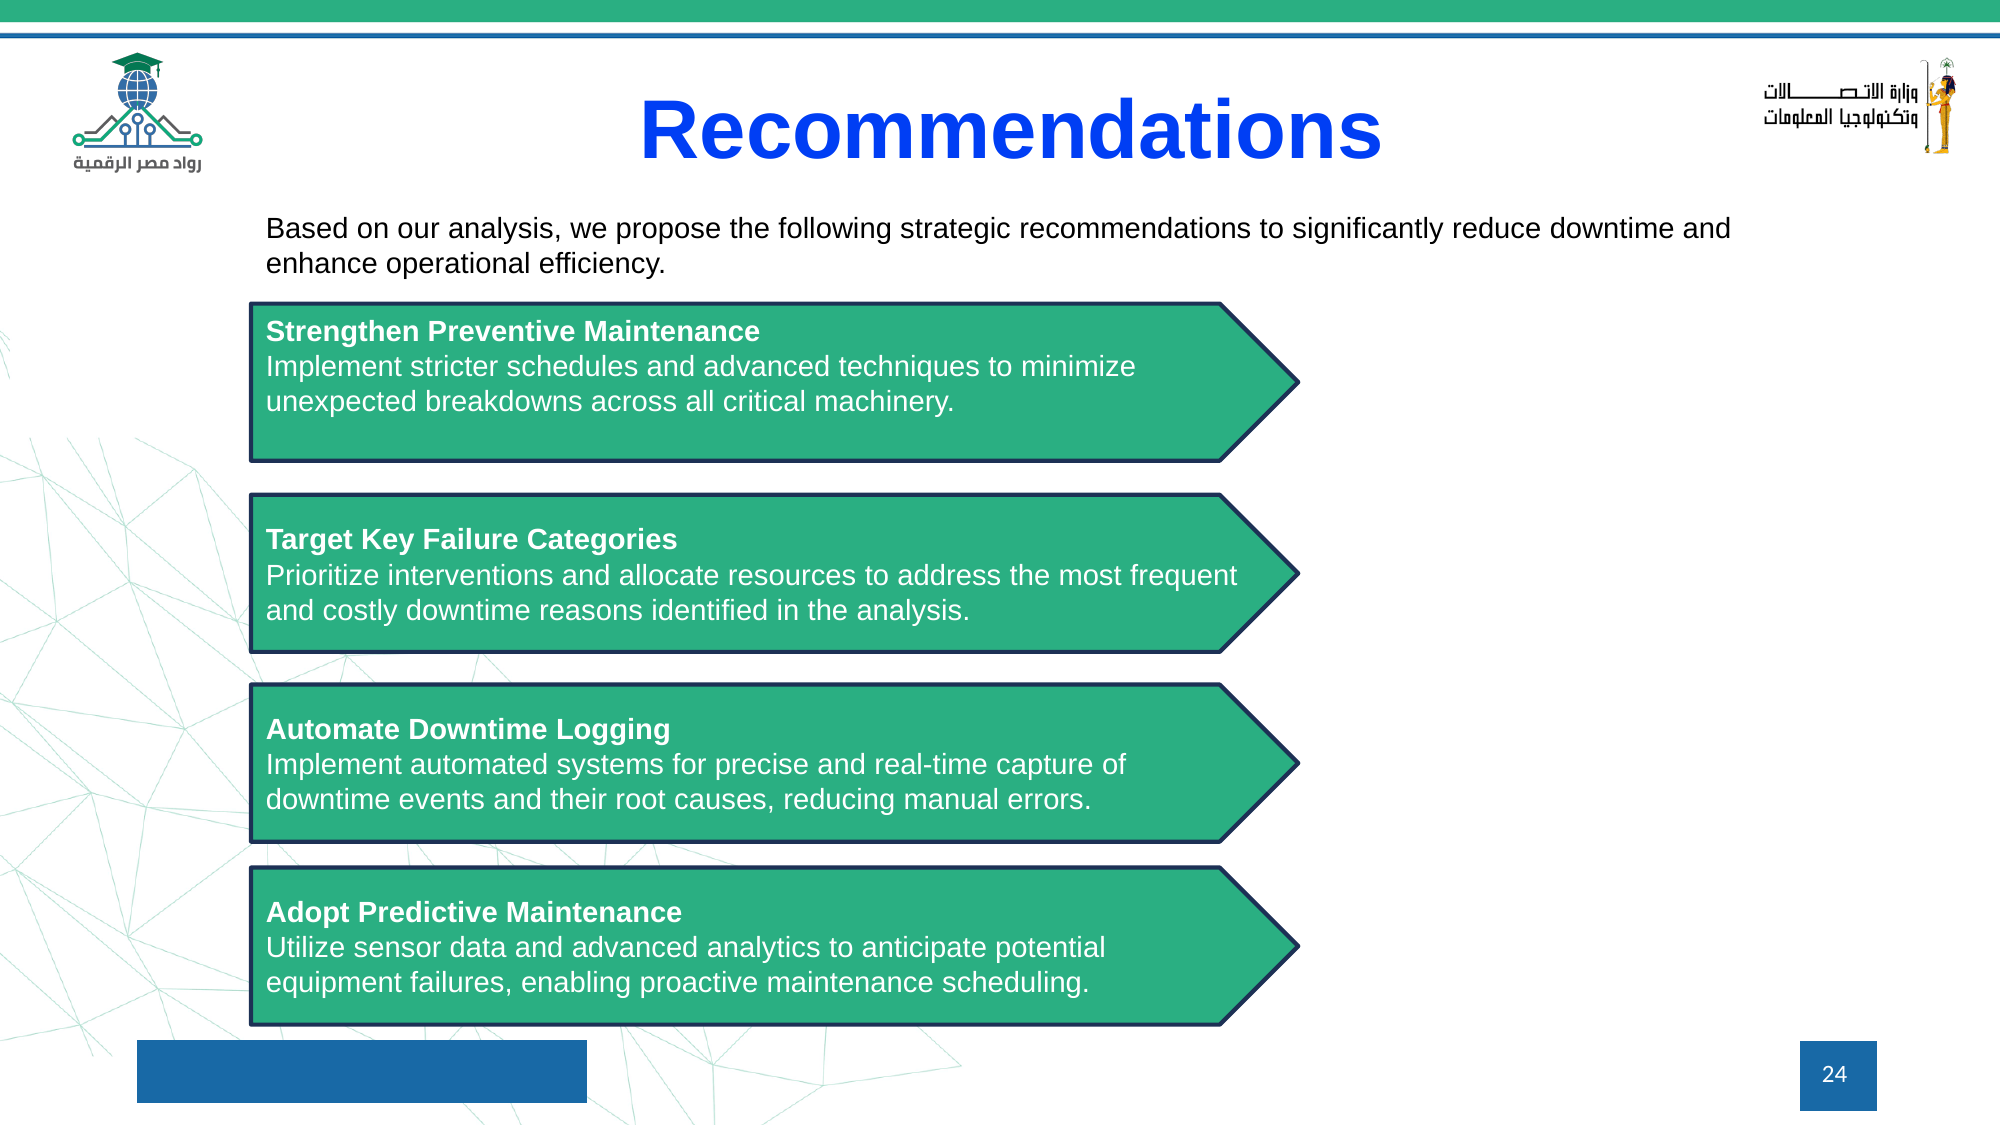

Recommendations
Based on our analysis, we propose the following strategic recommendations to significantly reduce downtime and enhance operational efficiency.
Strengthen Preventive Maintenance
Implement stricter schedules and advanced techniques to minimize unexpected breakdowns across all critical machinery.

Target Key Failure Categories
Prioritize interventions and allocate resources to address the most frequent and costly downtime reasons identified in the analysis.
Automate Downtime Logging
Implement automated systems for precise and real-time capture of downtime events and their root causes, reducing manual errors.
Adopt Predictive Maintenance
Utilize sensor data and advanced analytics to anticipate potential equipment failures, enabling proactive maintenance scheduling.
24